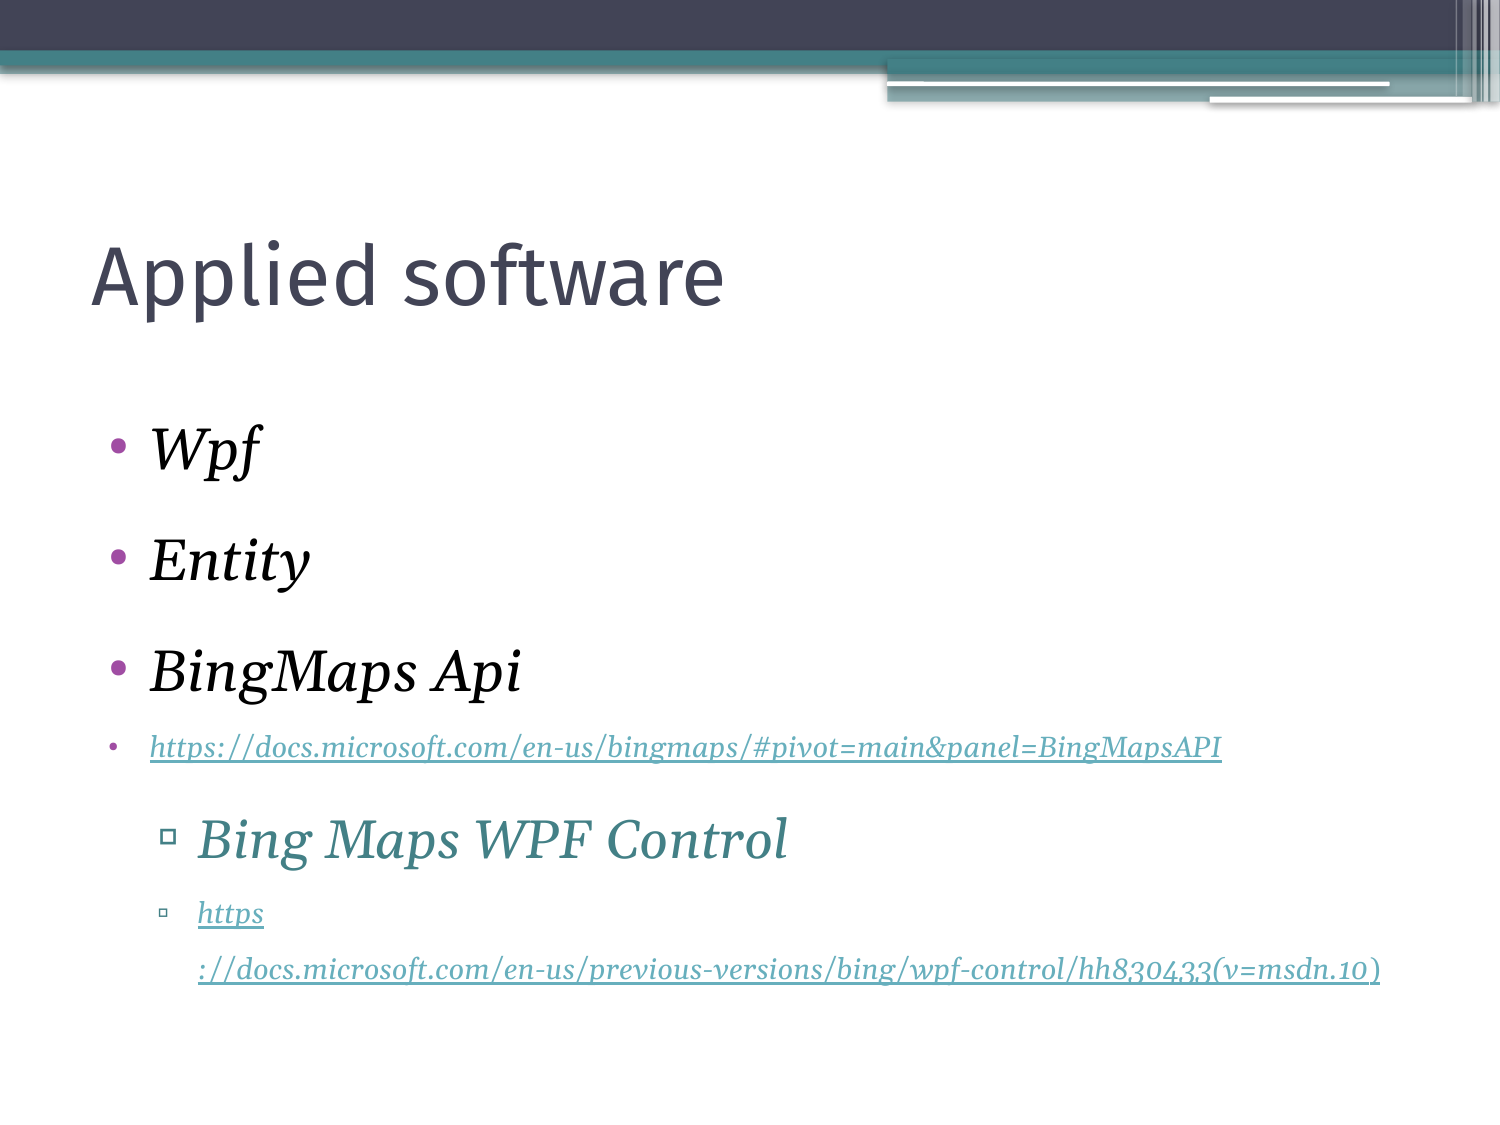

# Applied software
Wpf
Entity
BingMaps Api
https://docs.microsoft.com/en-us/bingmaps/#pivot=main&panel=BingMapsAPI
Bing Maps WPF Control
https://docs.microsoft.com/en-us/previous-versions/bing/wpf-control/hh830433(v=msdn.10)